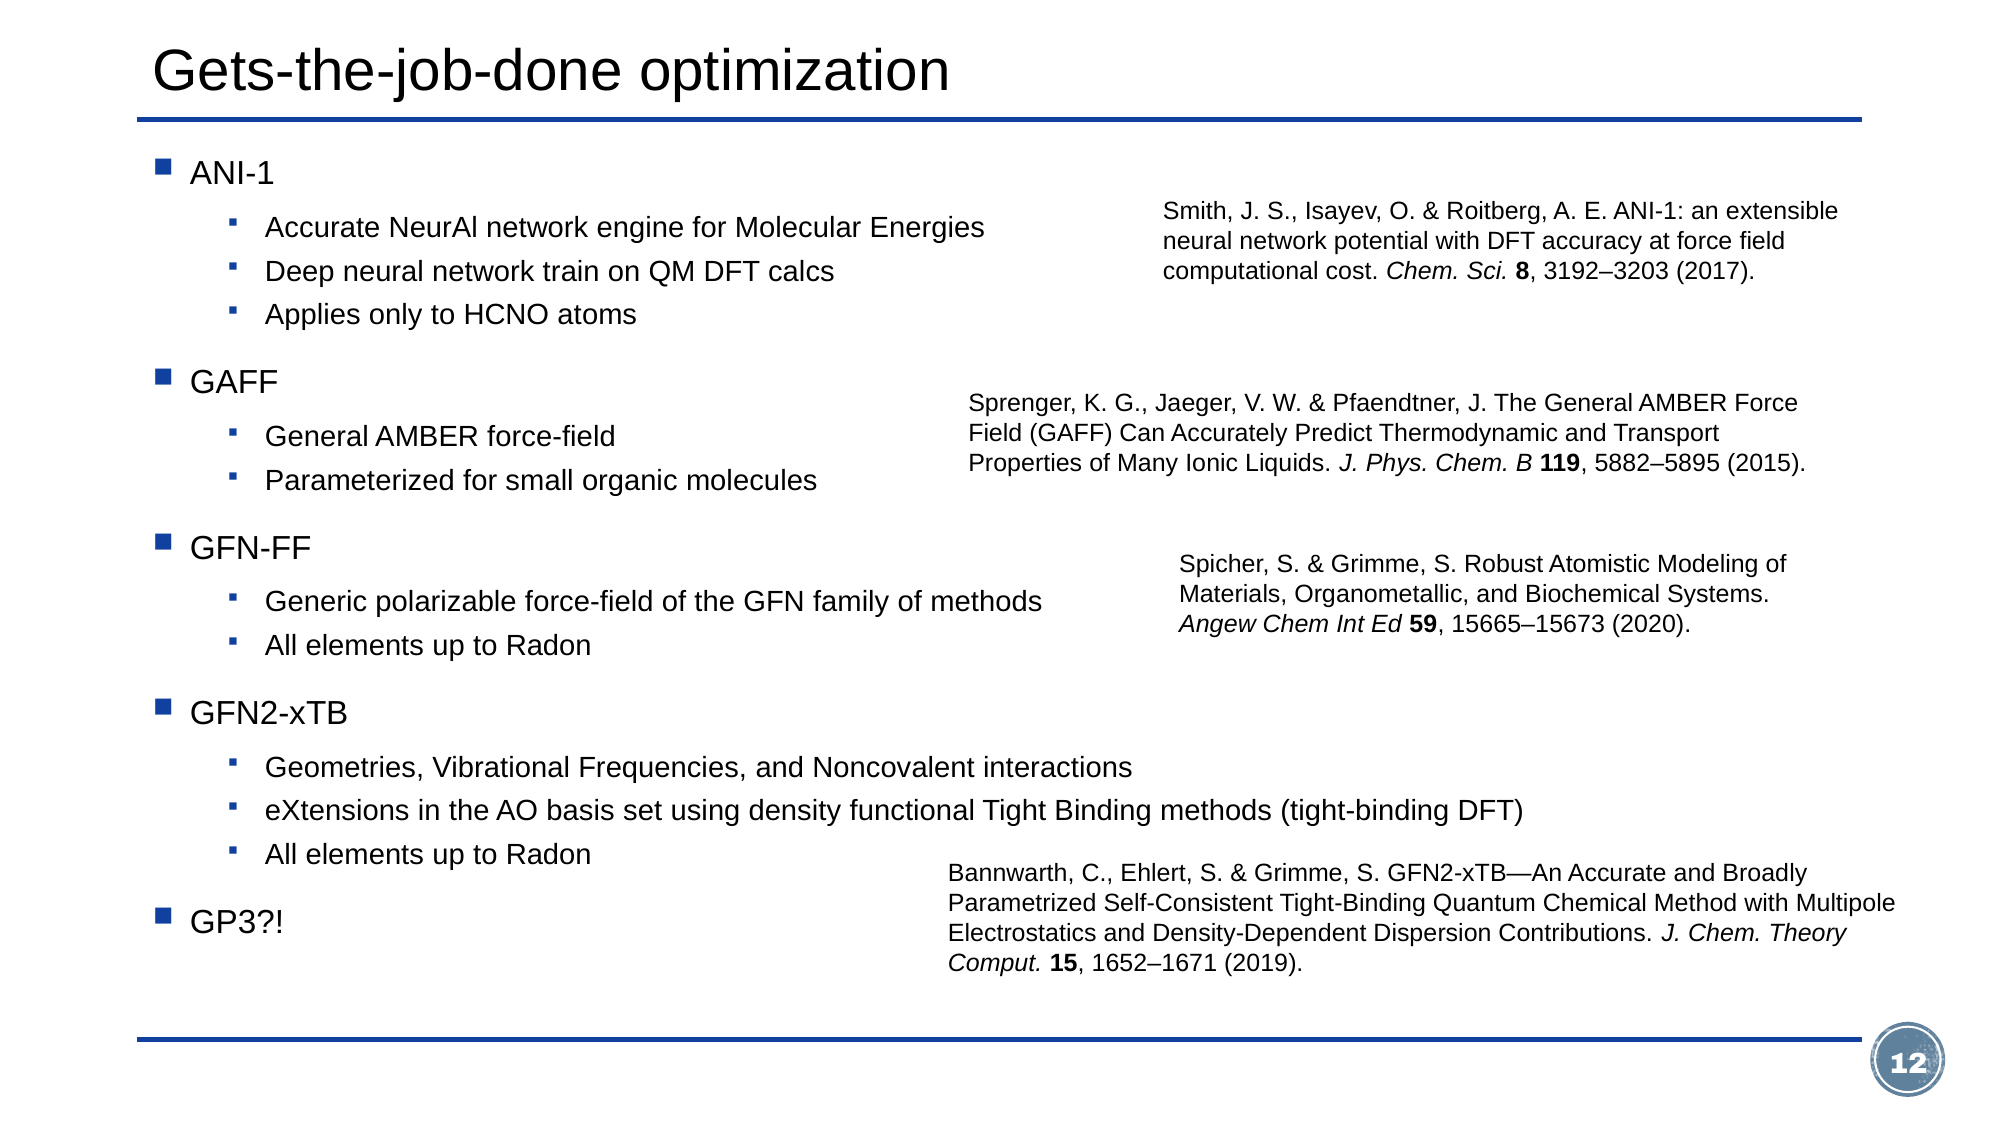

# Gets-the-job-done optimization
ANI-1
Accurate NeurAl network engine for Molecular Energies
Deep neural network train on QM DFT calcs
Applies only to HCNO atoms
GAFF
General AMBER force-field
Parameterized for small organic molecules
GFN-FF
Generic polarizable force-field of the GFN family of methods
All elements up to Radon
GFN2-xTB
Geometries, Vibrational Frequencies, and Noncovalent interactions
eXtensions in the AO basis set using density functional Tight Binding methods (tight-binding DFT)
All elements up to Radon
GP3?!

Smith, J. S., Isayev, O. & Roitberg, A. E. ANI-1: an extensible neural network potential with DFT accuracy at force field computational cost. Chem. Sci. 8, 3192–3203 (2017).
Sprenger, K. G., Jaeger, V. W. & Pfaendtner, J. The General AMBER Force Field (GAFF) Can Accurately Predict Thermodynamic and Transport Properties of Many Ionic Liquids. J. Phys. Chem. B 119, 5882–5895 (2015).
Spicher, S. & Grimme, S. Robust Atomistic Modeling of Materials, Organometallic, and Biochemical Systems. Angew Chem Int Ed 59, 15665–15673 (2020).
Bannwarth, C., Ehlert, S. & Grimme, S. GFN2-xTB—An Accurate and Broadly Parametrized Self-Consistent Tight-Binding Quantum Chemical Method with Multipole Electrostatics and Density-Dependent Dispersion Contributions. J. Chem. Theory Comput. 15, 1652–1671 (2019).
12